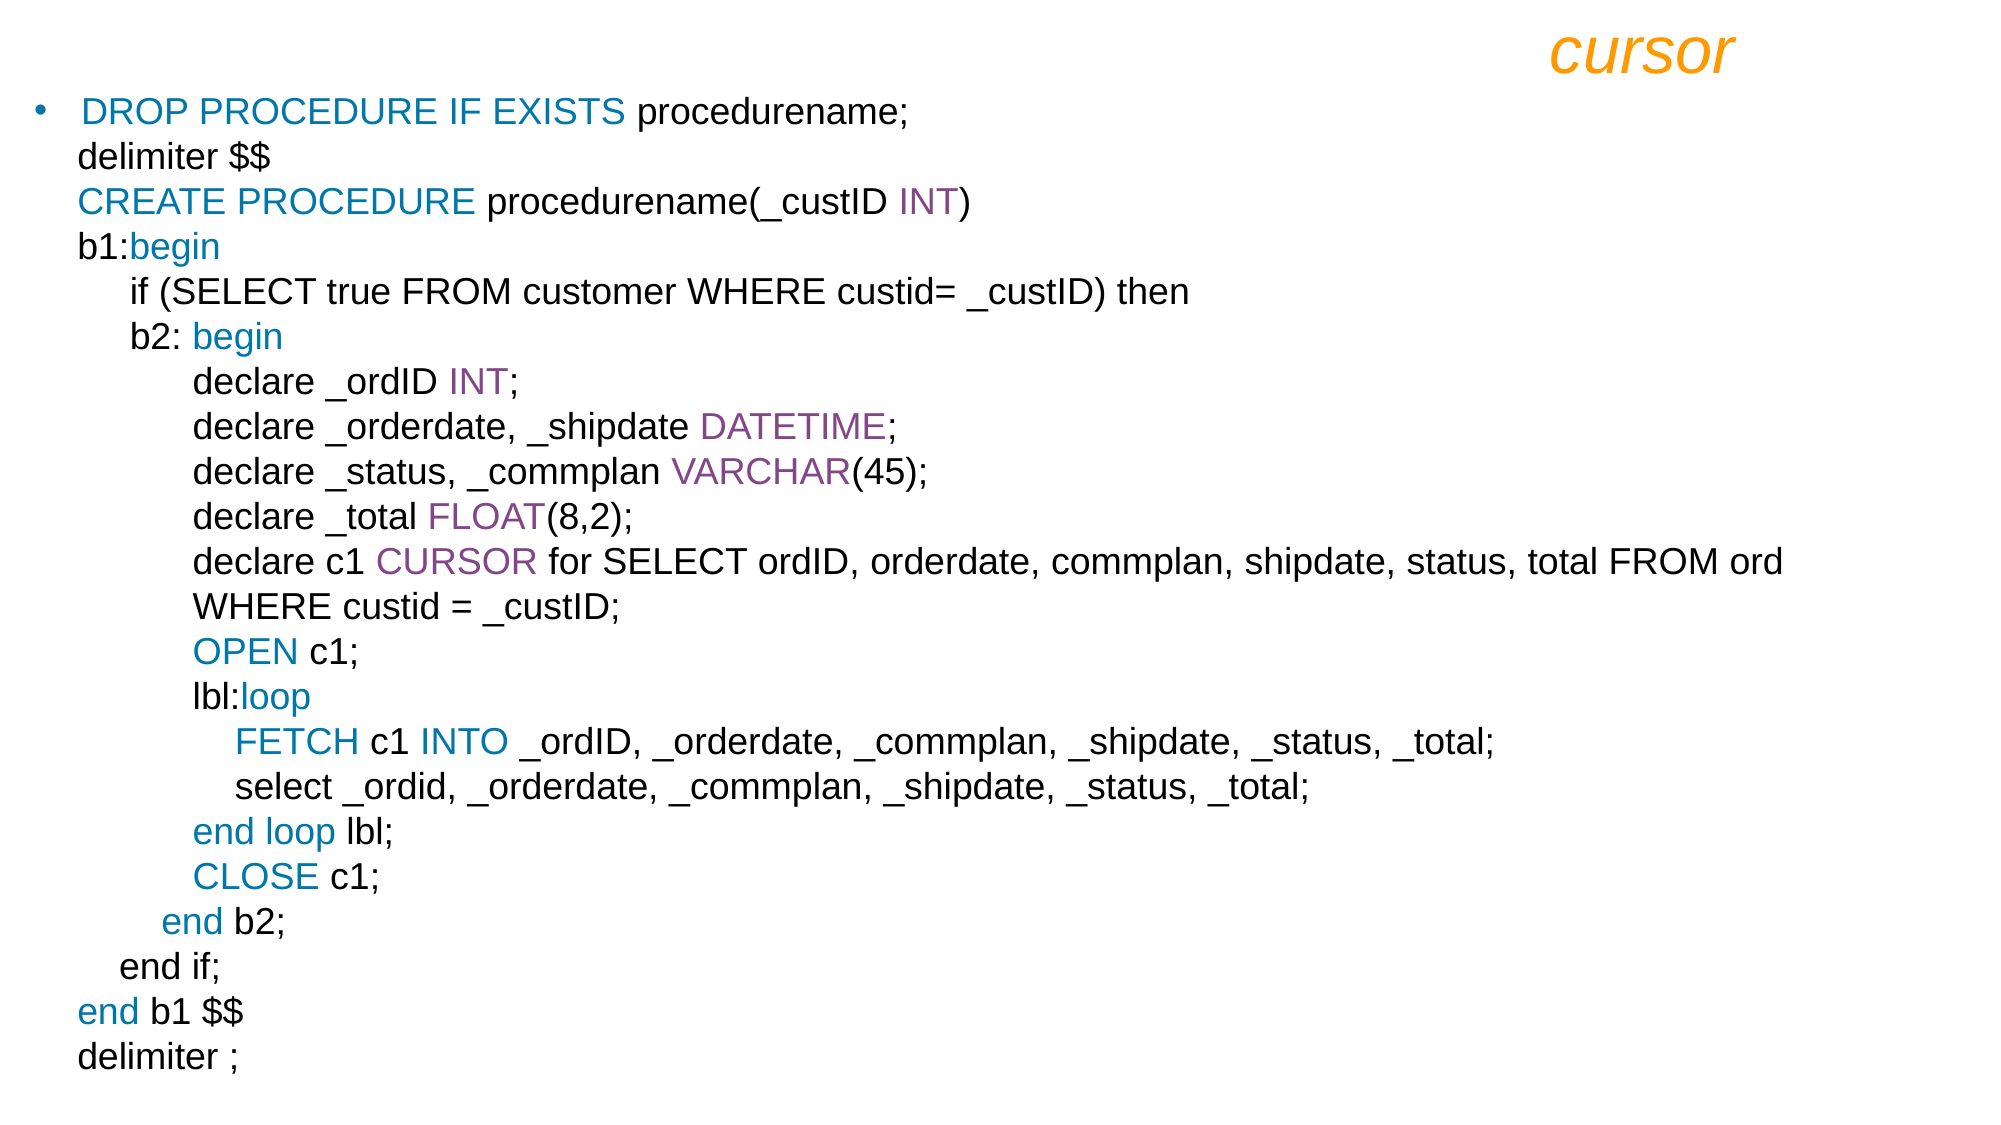

cursor
DROP PROCEDURE IF EXISTS procedurename;
delimiter $$
CREATE PROCEDURE procedurename(_custID INT)
b1:begin
     if (SELECT true FROM customer WHERE custid= _custID) then
     b2: begin
           declare _ordID INT;
           declare _orderdate, _shipdate DATETIME;
           declare _status, _commplan VARCHAR(45);
           declare _total FLOAT(8,2);
           declare c1 CURSOR for SELECT ordID, orderdate, commplan, shipdate, status, total FROM ord
           WHERE custid = _custID;
           OPEN c1;
           lbl:loop
               FETCH c1 INTO _ordID, _orderdate, _commplan, _shipdate, _status, _total;
               select _ordid, _orderdate, _commplan, _shipdate, _status, _total;
           end loop lbl;
           CLOSE c1;
        end b2;
    end if;
end b1 $$
delimiter ;